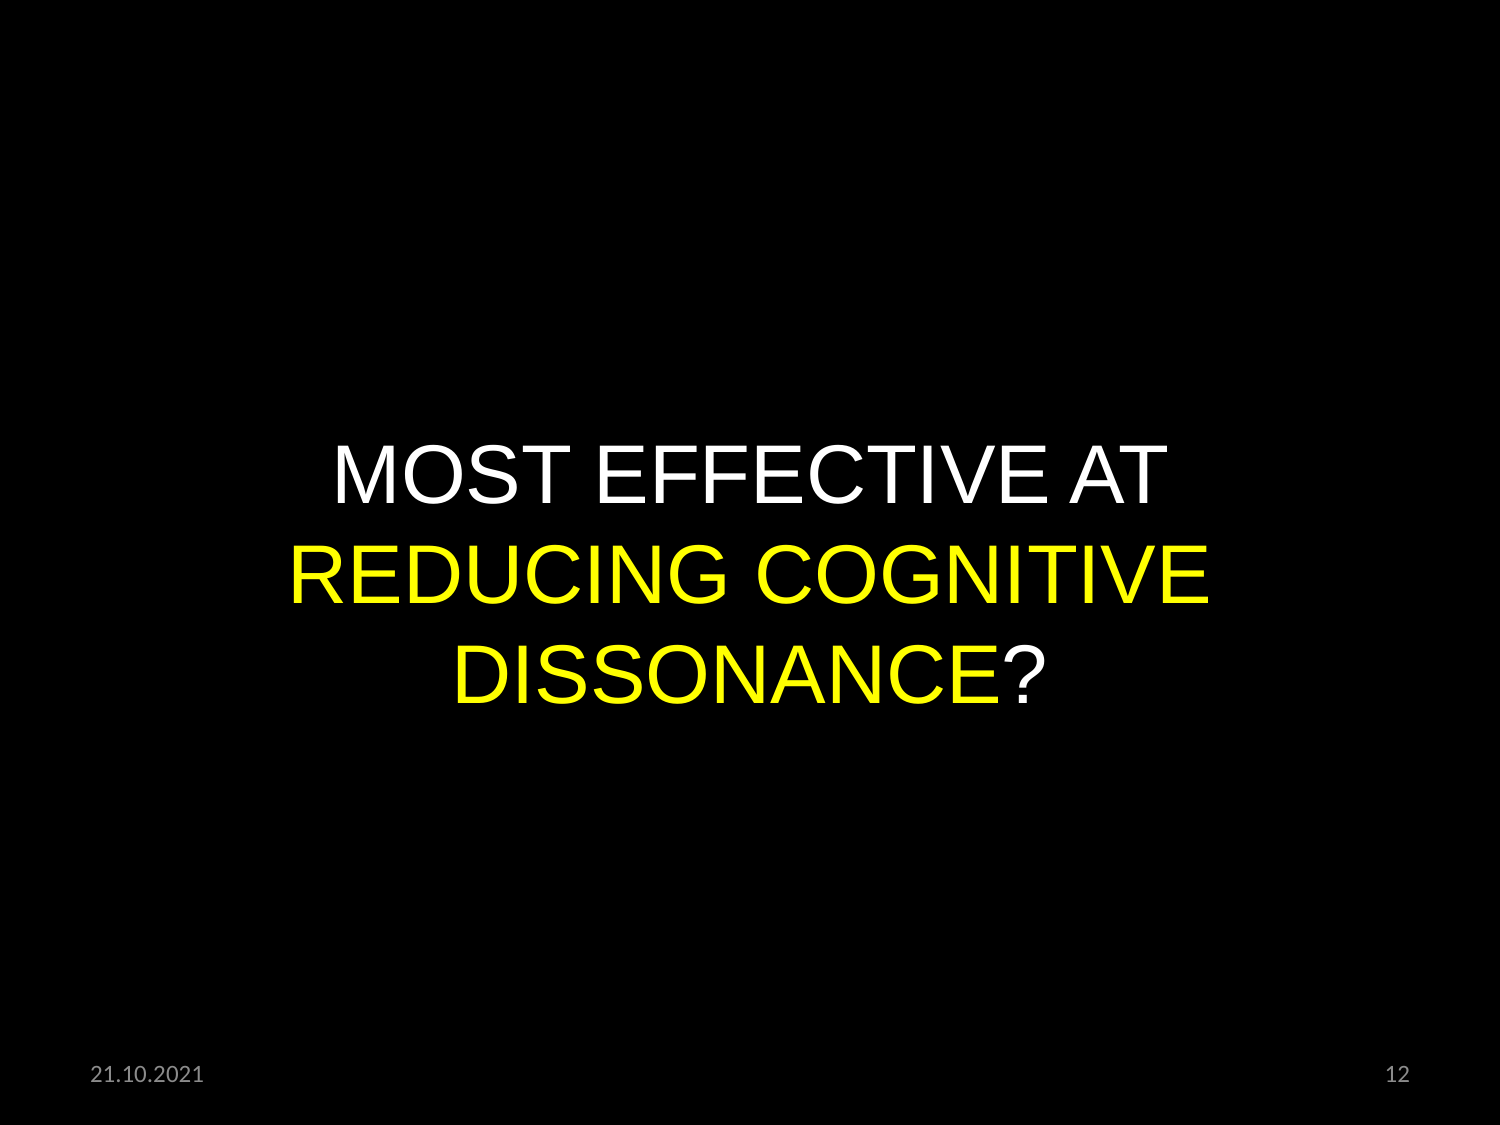

MOST EFFECTIVE AT REDUCING COGNITIVE DISSONANCE?
21.10.2021
12